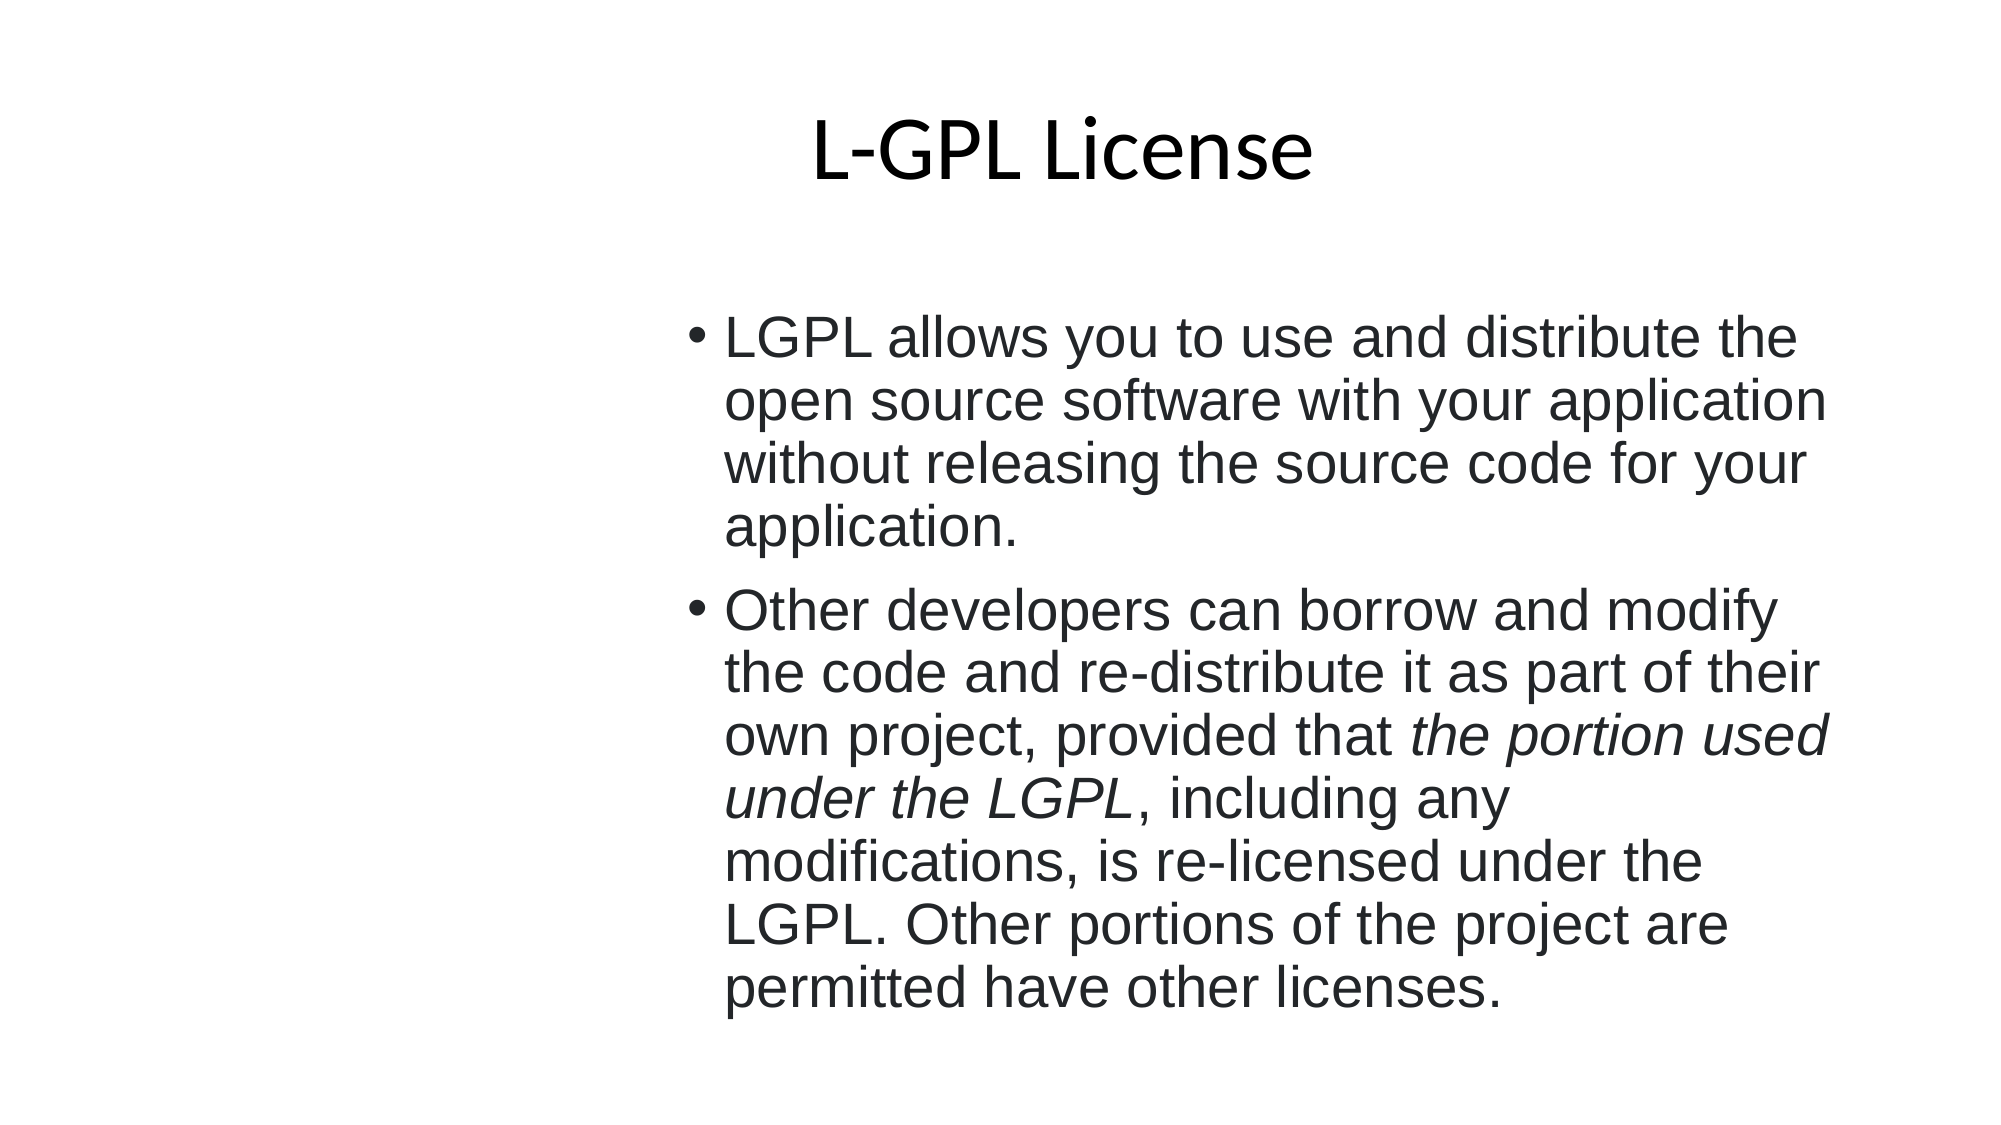

# L-GPL License
LGPL allows you to use and distribute the open source software with your application without releasing the source code for your application.
Other developers can borrow and modify the code and re-distribute it as part of their own project, provided that the portion used under the LGPL, including any modifications, is re-licensed under the LGPL. Other portions of the project are permitted have other licenses.